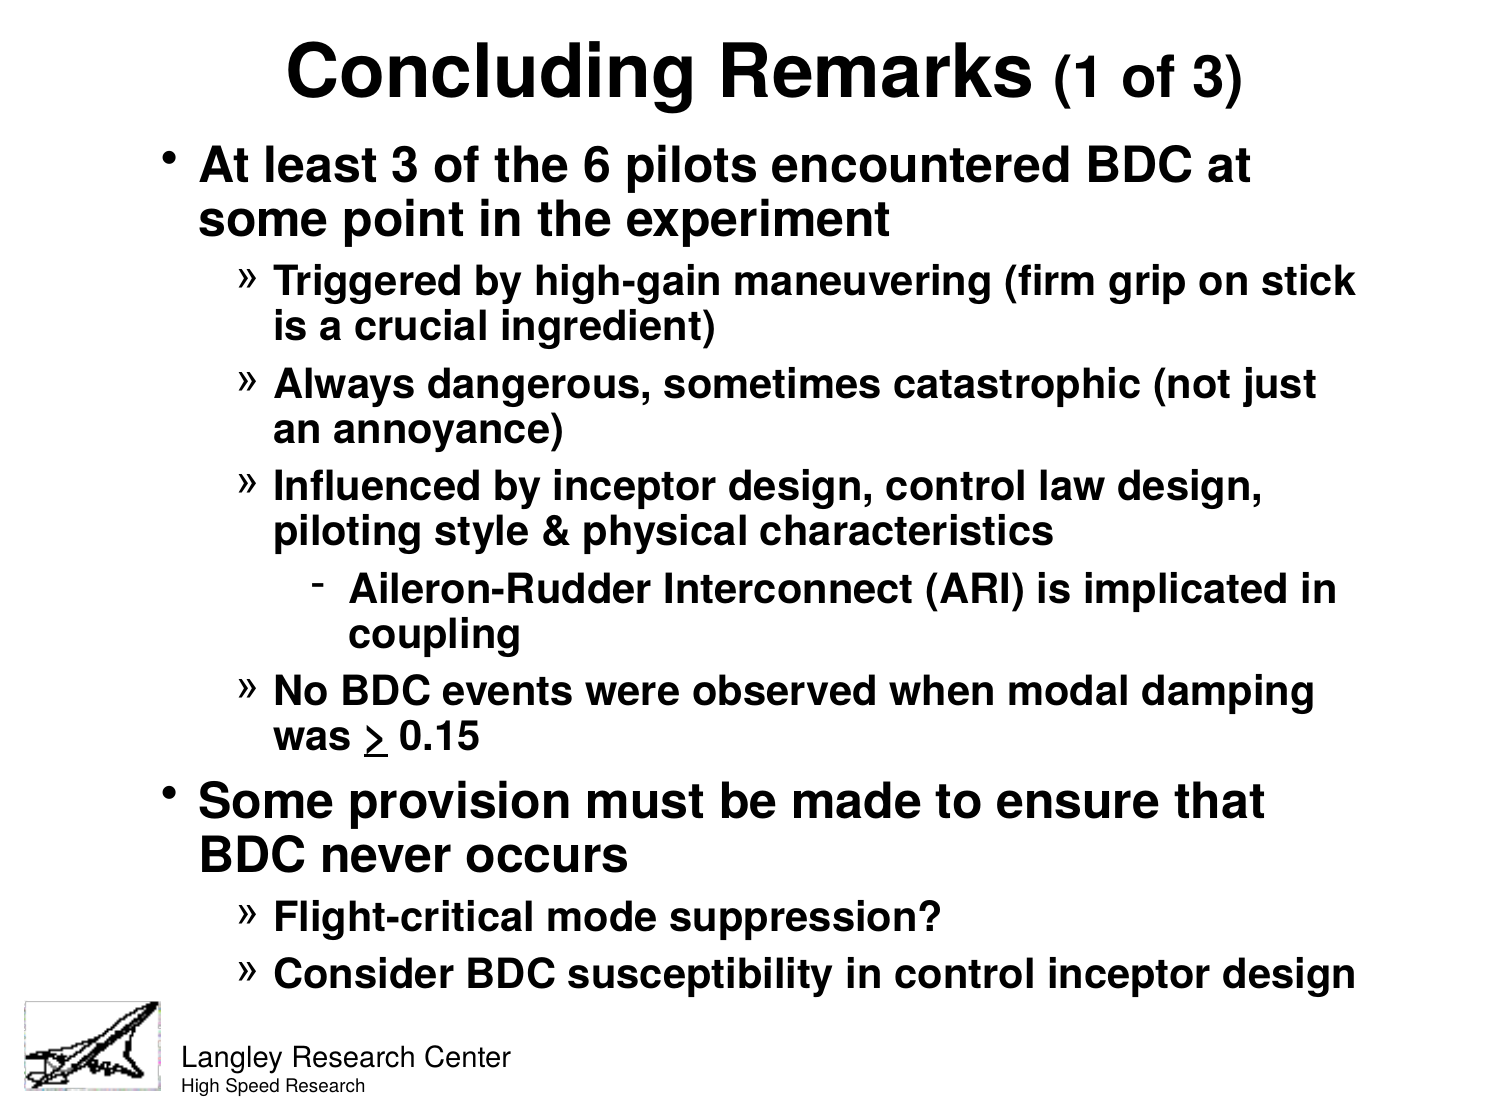

# Concluding Remarks (1 of 3)
At least 3 of the 6 pilots encountered BDC at some point in the experiment
Triggered by high-gain maneuvering (firm grip on stick is a crucial ingredient)
Always dangerous, sometimes catastrophic (not just an annoyance)
Influenced by inceptor design, control law design, piloting style & physical characteristics
Aileron-Rudder Interconnect (ARI) is implicated in coupling
No BDC events were observed when modal damping was > 0.15
Some provision must be made to ensure that BDC never occurs
Flight-critical mode suppression?
Consider BDC susceptibility in control inceptor design